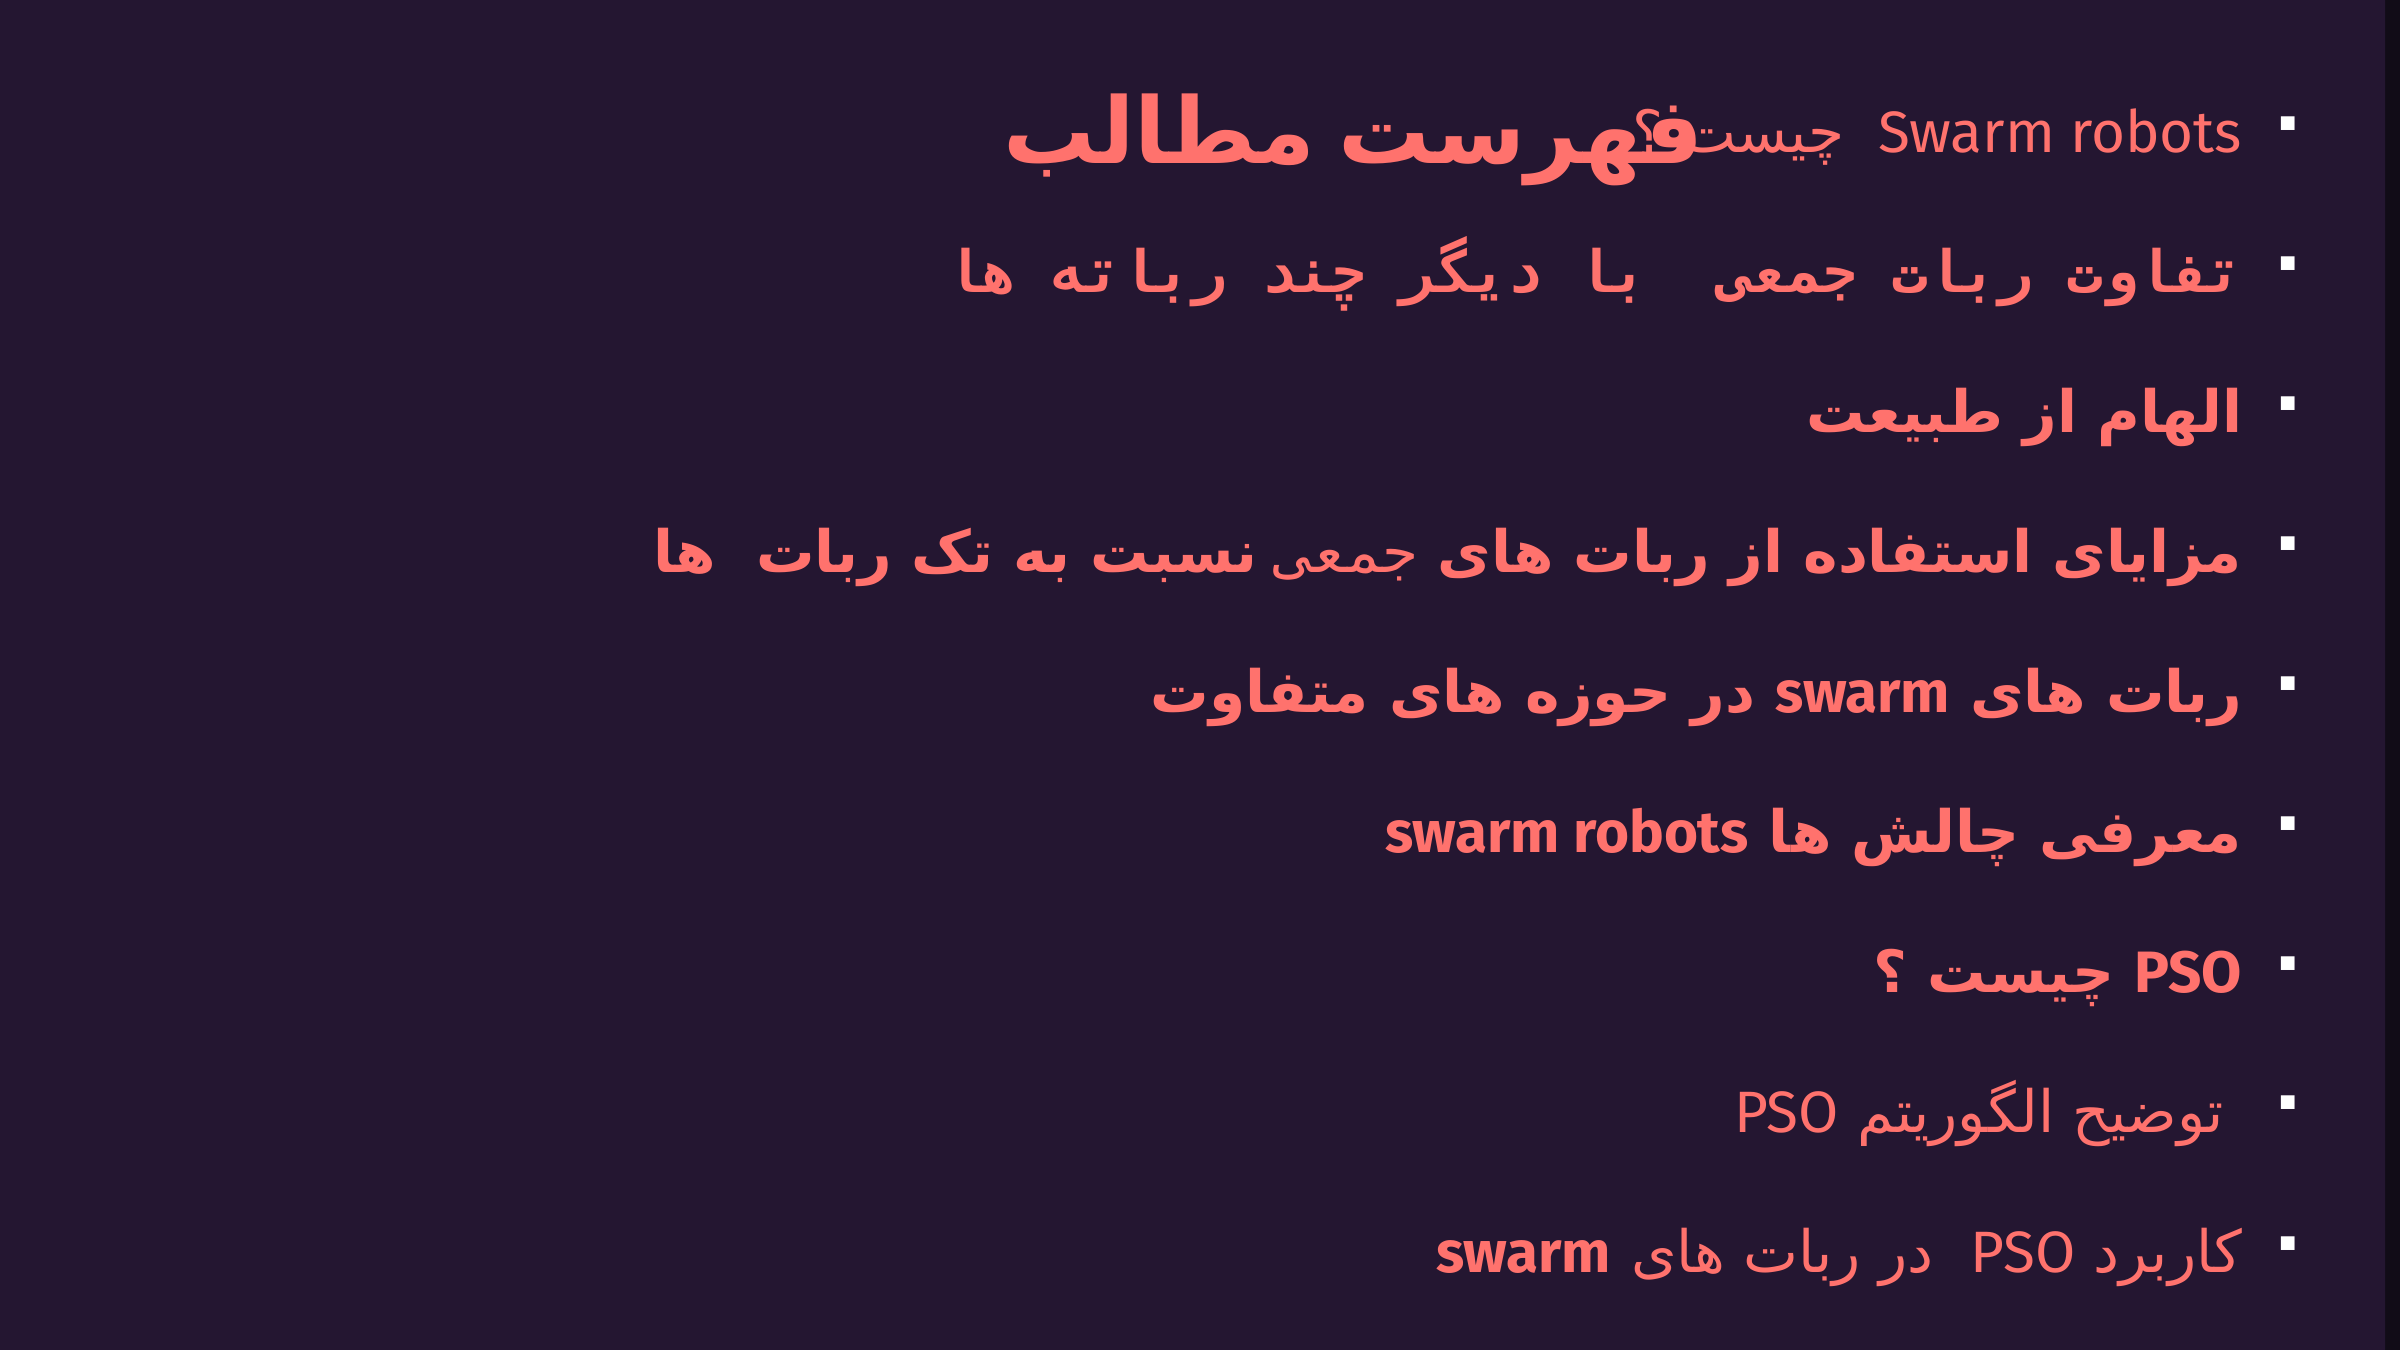

فهرست مطالب
Swarm robots  چیست ؟

تفاوت ربات جمعی  با دیگر چند رباته ها

الهام از طبیعت

مزایای استفاده از ربات های جمعی نسبت به تک ربات  ها
ربات های swarm در حوزه های متفاوت

معرفی چالش ها swarm robots

PSO چیست ؟

 توضیح الگوریتم PSO

کاربرد PSO  در ربات های swarm